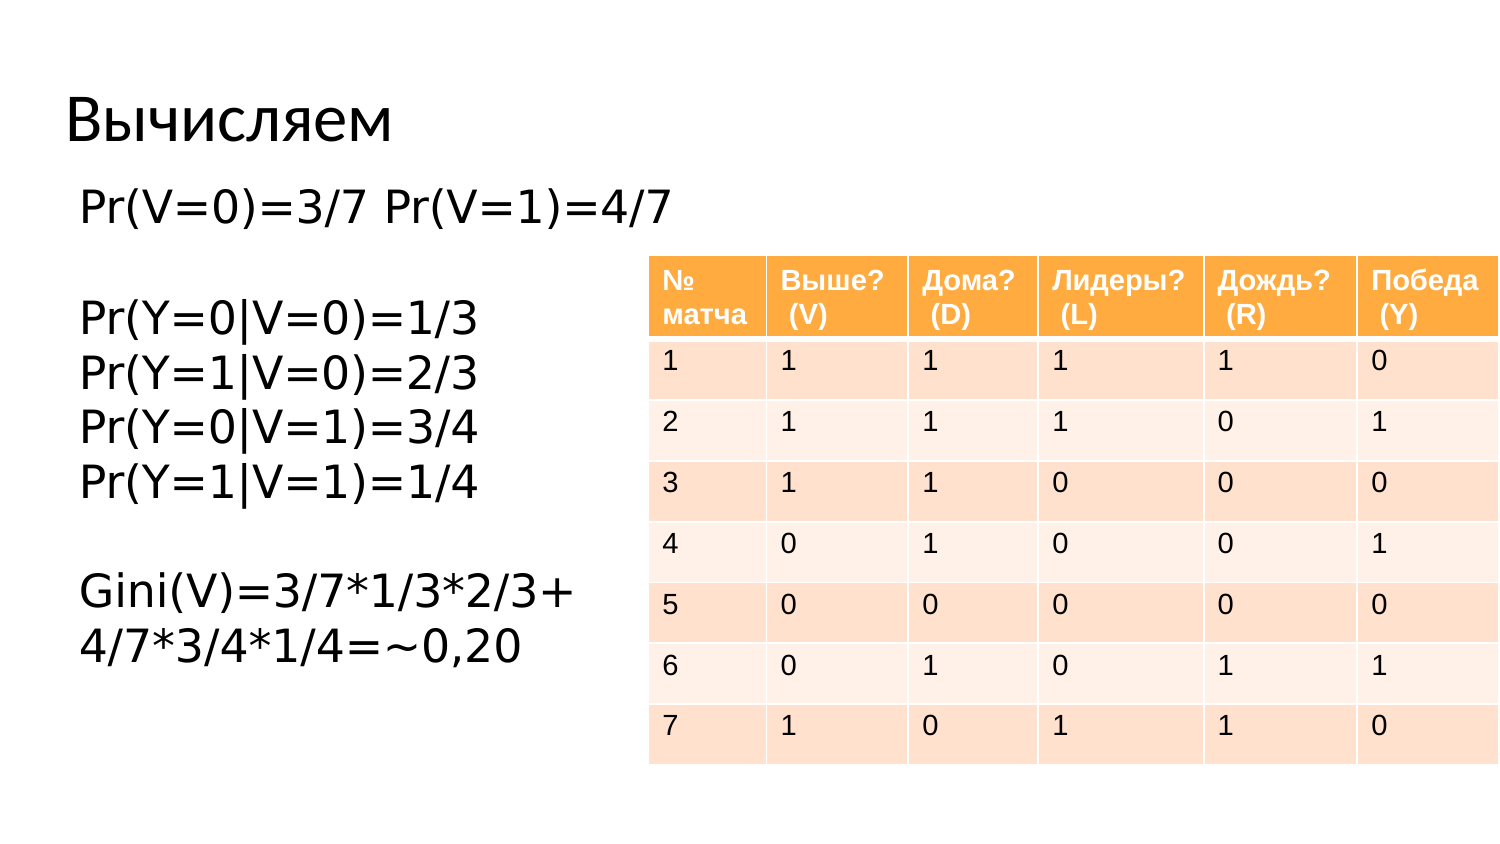

# Вычисляем
Pr(V=0)=3/7 Pr(V=1)=4/7

Pr(Y=0|V=0)=1/3  Pr(Y=1|V=0)=2/3  Pr(Y=0|V=1)=3/4  Pr(Y=1|V=1)=1/4

Gini(V)=3/7*1/3*2/3+  4/7*3/4*1/4=~0,20
| № матча | Выше? (V) | Дома? (D) | Лидеры? (L) | Дождь? (R) | Победа (Y) |
| --- | --- | --- | --- | --- | --- |
| 1 | 1 | 1 | 1 | 1 | 0 |
| 2 | 1 | 1 | 1 | 0 | 1 |
| 3 | 1 | 1 | 0 | 0 | 0 |
| 4 | 0 | 1 | 0 | 0 | 1 |
| 5 | 0 | 0 | 0 | 0 | 0 |
| 6 | 0 | 1 | 0 | 1 | 1 |
| 7 | 1 | 0 | 1 | 1 | 0 |